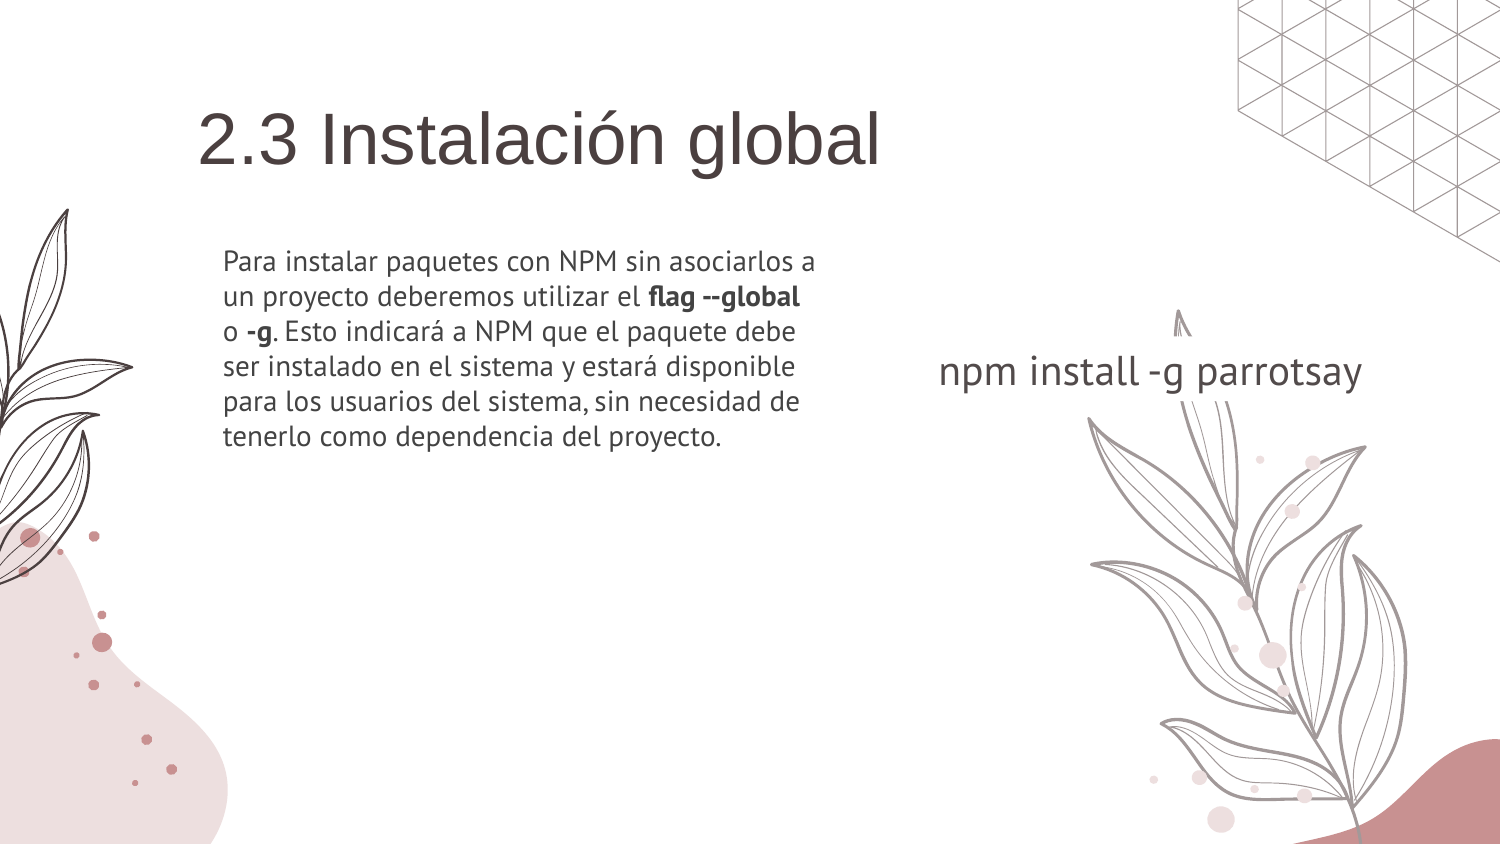

# 2.3 Instalación global
Para instalar paquetes con NPM sin asociarlos a un proyecto deberemos utilizar el flag --global o -g. Esto indicará a NPM que el paquete debe ser instalado en el sistema y estará disponible para los usuarios del sistema, sin necesidad de tenerlo como dependencia del proyecto.

npm install -g parrotsay